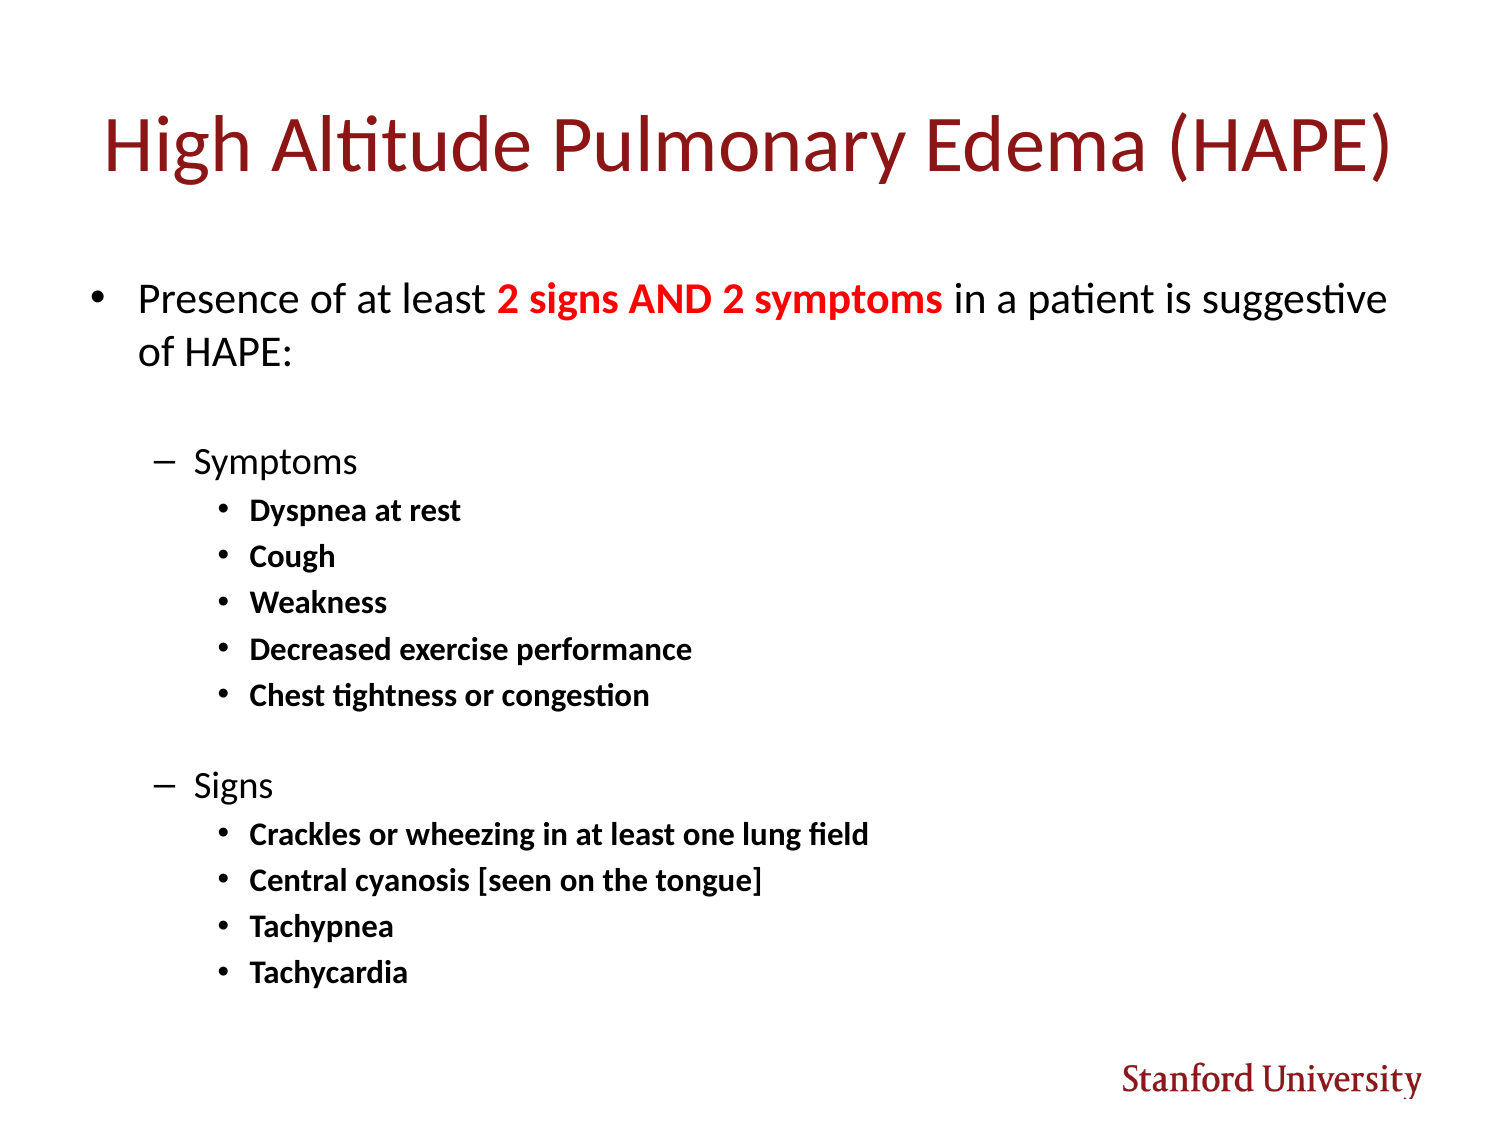

# High Altitude Pulmonary Edema (HAPE)
Presence of at least 2 signs AND 2 symptoms in a patient is suggestive of HAPE:
Symptoms
Dyspnea at rest
Cough
Weakness
Decreased exercise performance
Chest tightness or congestion
Signs
Crackles or wheezing in at least one lung field
Central cyanosis [seen on the tongue]
Tachypnea
Tachycardia